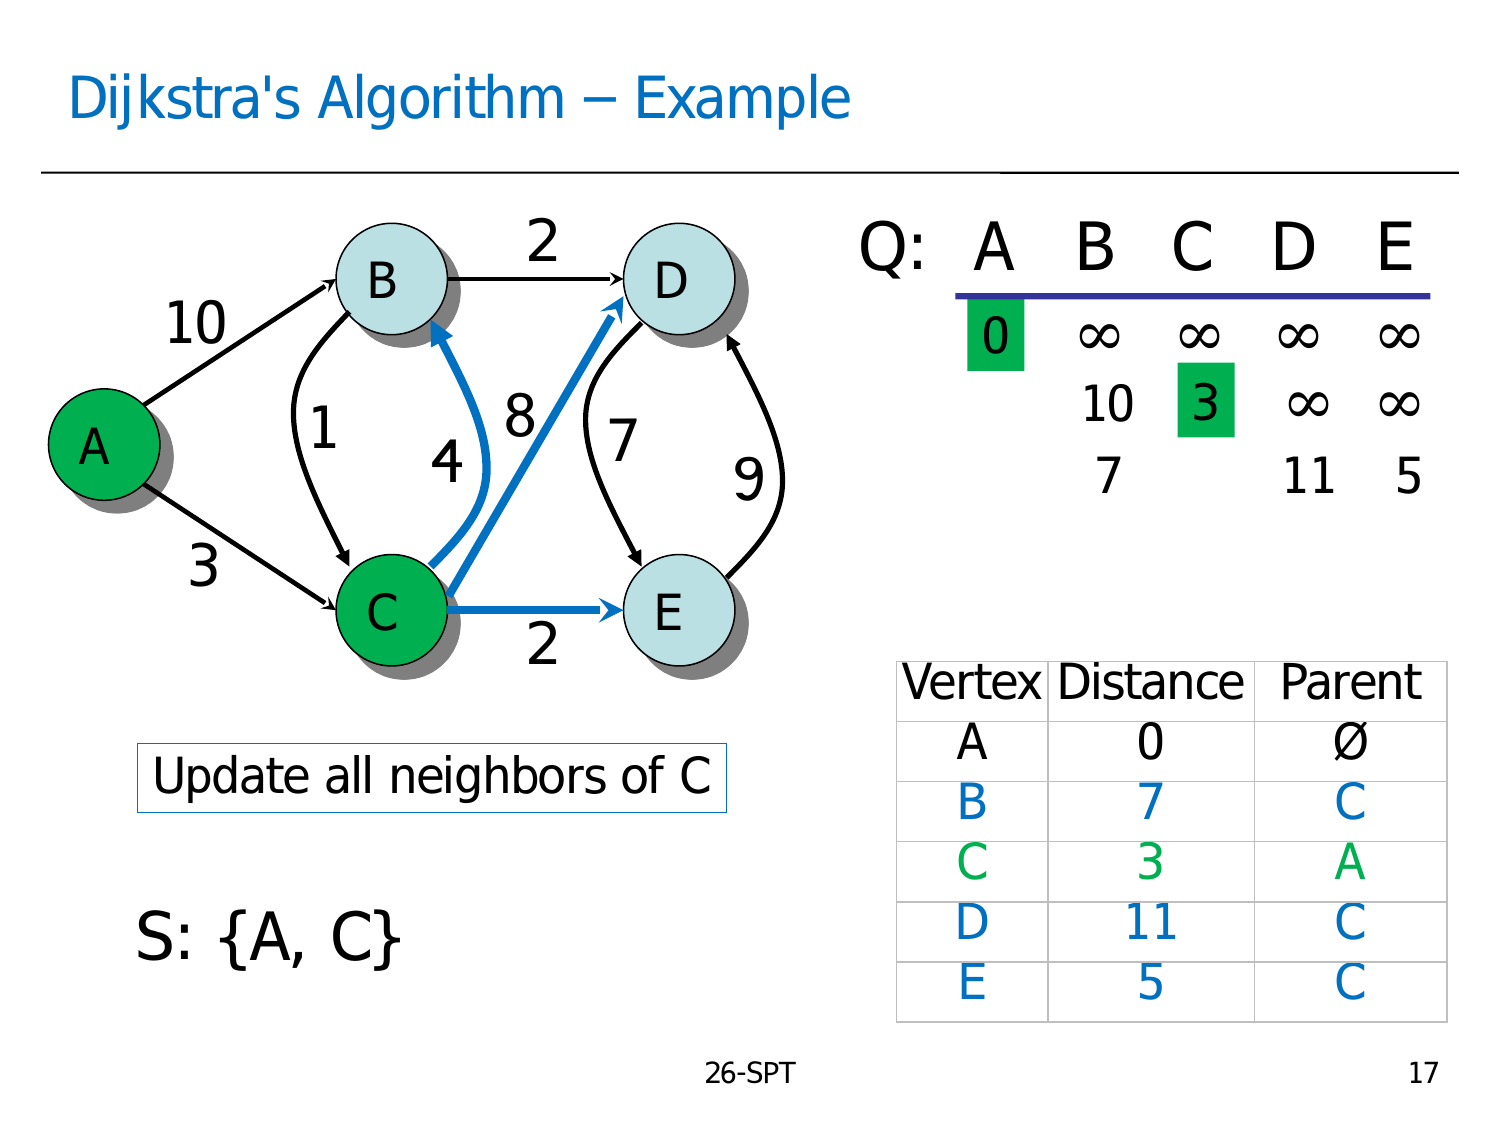

# Dijkstra's Algorithm – Example

2
Q:
A
B
C
D
E
B
D
10
∞
∞
∞
∞

0

3
∞
∞
10
8
1
A
7
4
9
7
11
5
3
C
E
2
| Vertex | Distance | Parent |
| --- | --- | --- |
| A | 0 | Ø |
| B | 7 | C |
| C | 3 | A |
| D | 11 | C |
| E | 5 | C |
Update all neighbors of C
S: {A, C}
26-SPT
17